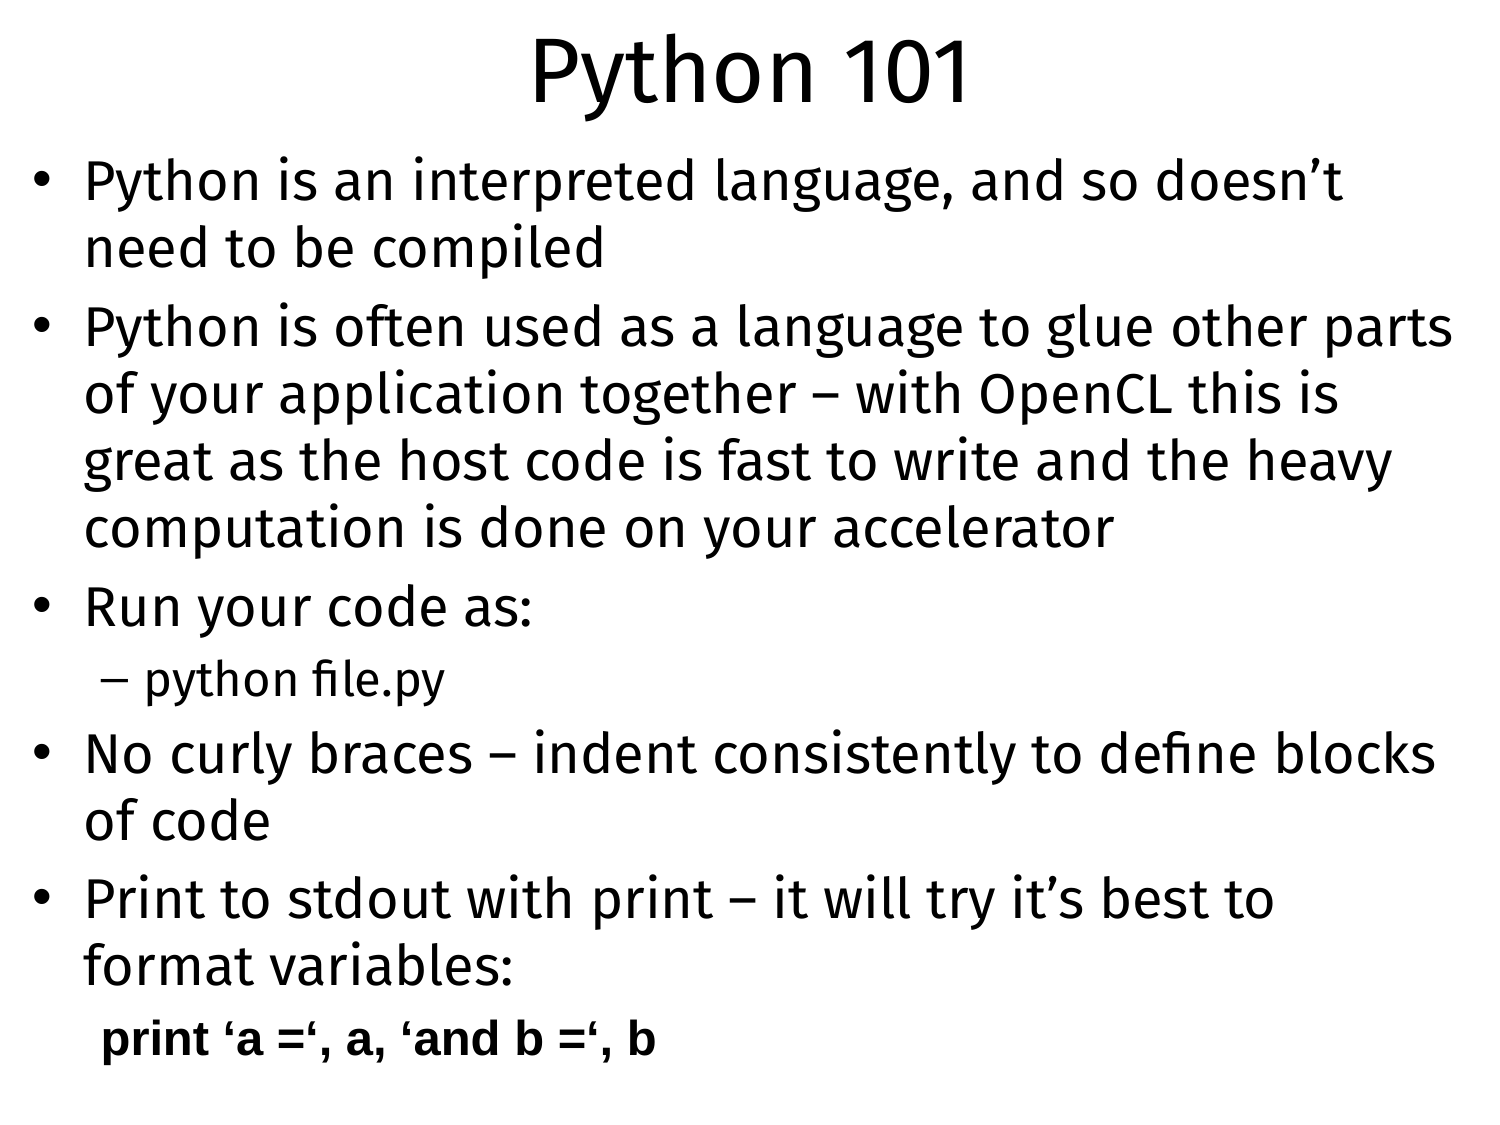

# Python 101
Python is an interpreted language, and so doesn’t need to be compiled
Python is often used as a language to glue other parts of your application together – with OpenCL this is great as the host code is fast to write and the heavy computation is done on your accelerator
Run your code as:
python file.py
No curly braces – indent consistently to define blocks of code
Print to stdout with print – it will try it’s best to format variables:
print ‘a =‘, a, ‘and b =‘, b